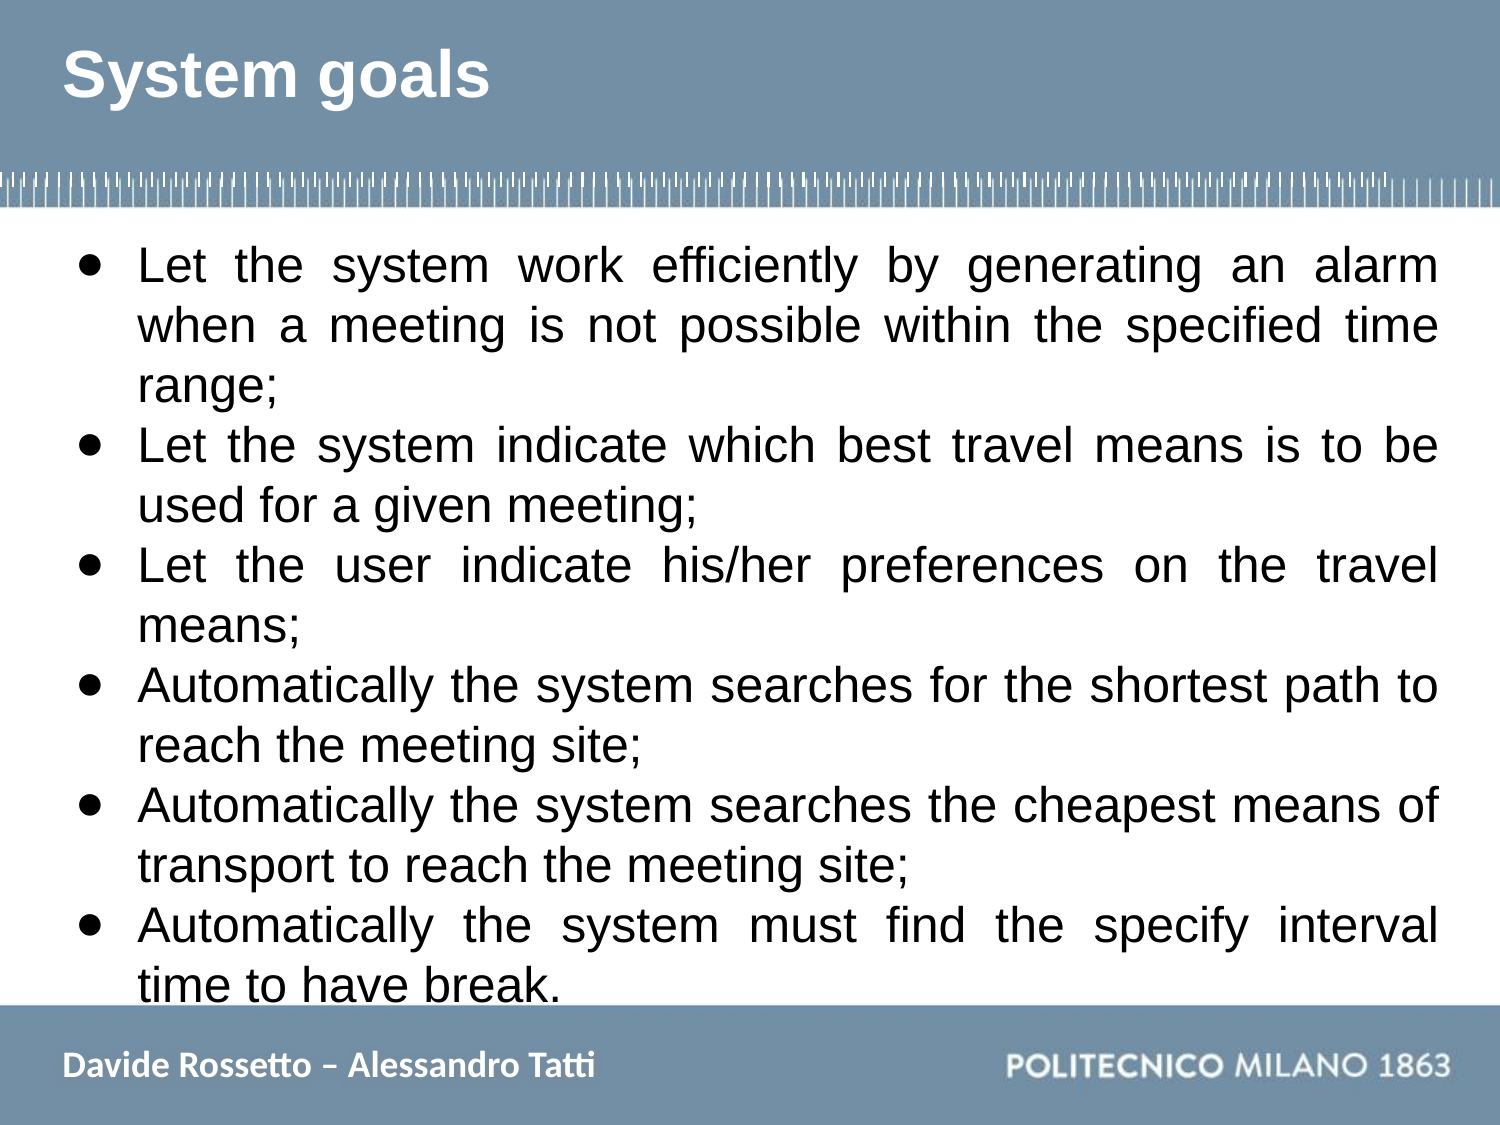

# System goals
Let the system work efficiently by generating an alarm when a meeting is not possible within the specified time range;
Let the system indicate which best travel means is to be used for a given meeting;
Let the user indicate his/her preferences on the travel means;
Automatically the system searches for the shortest path to reach the meeting site;
Automatically the system searches the cheapest means of transport to reach the meeting site;
Automatically the system must find the specify interval time to have break.
Davide Rossetto – Alessandro Tatti